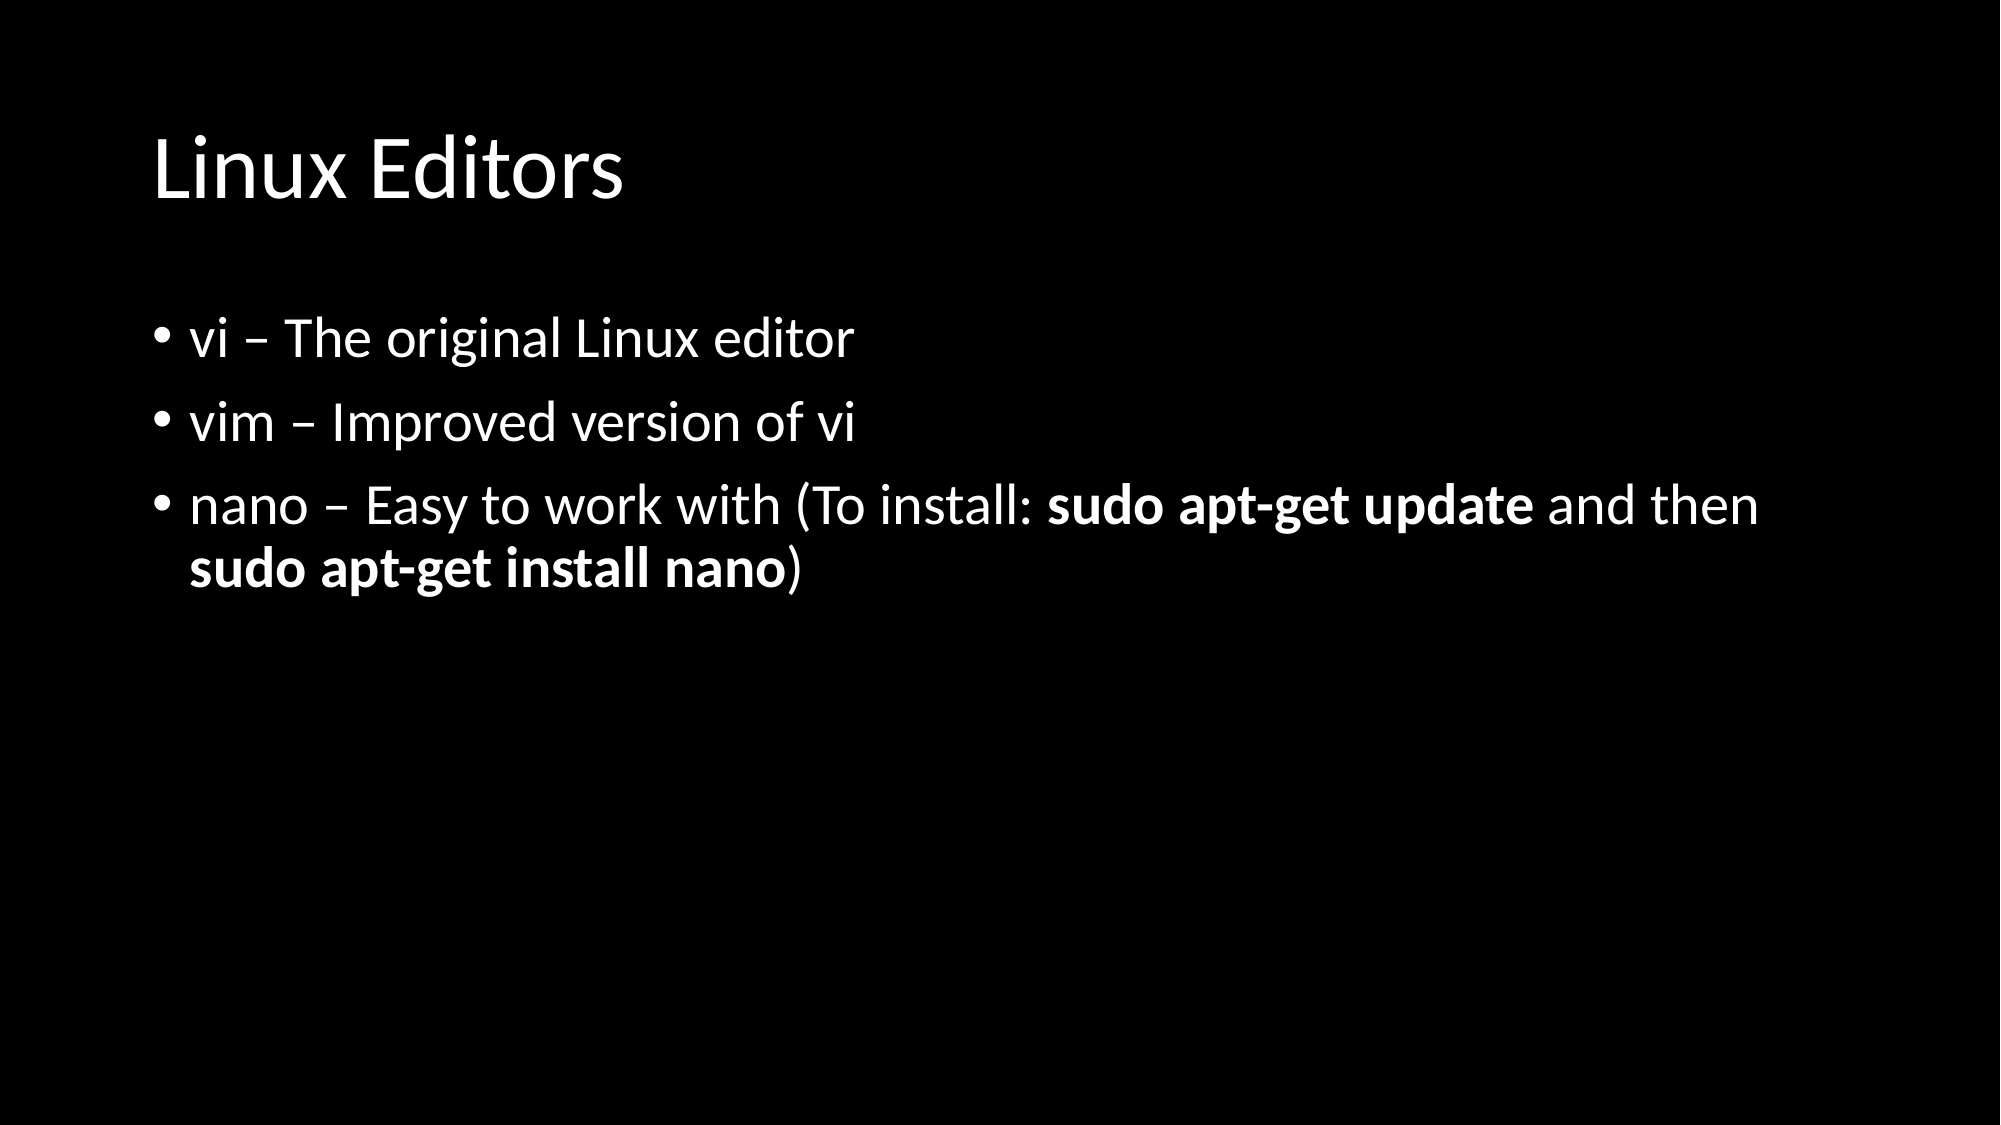

# Linux Editors
vi – The original Linux editor
vim – Improved version of vi
nano – Easy to work with (To install: sudo apt-get update and then sudo apt-get install nano)